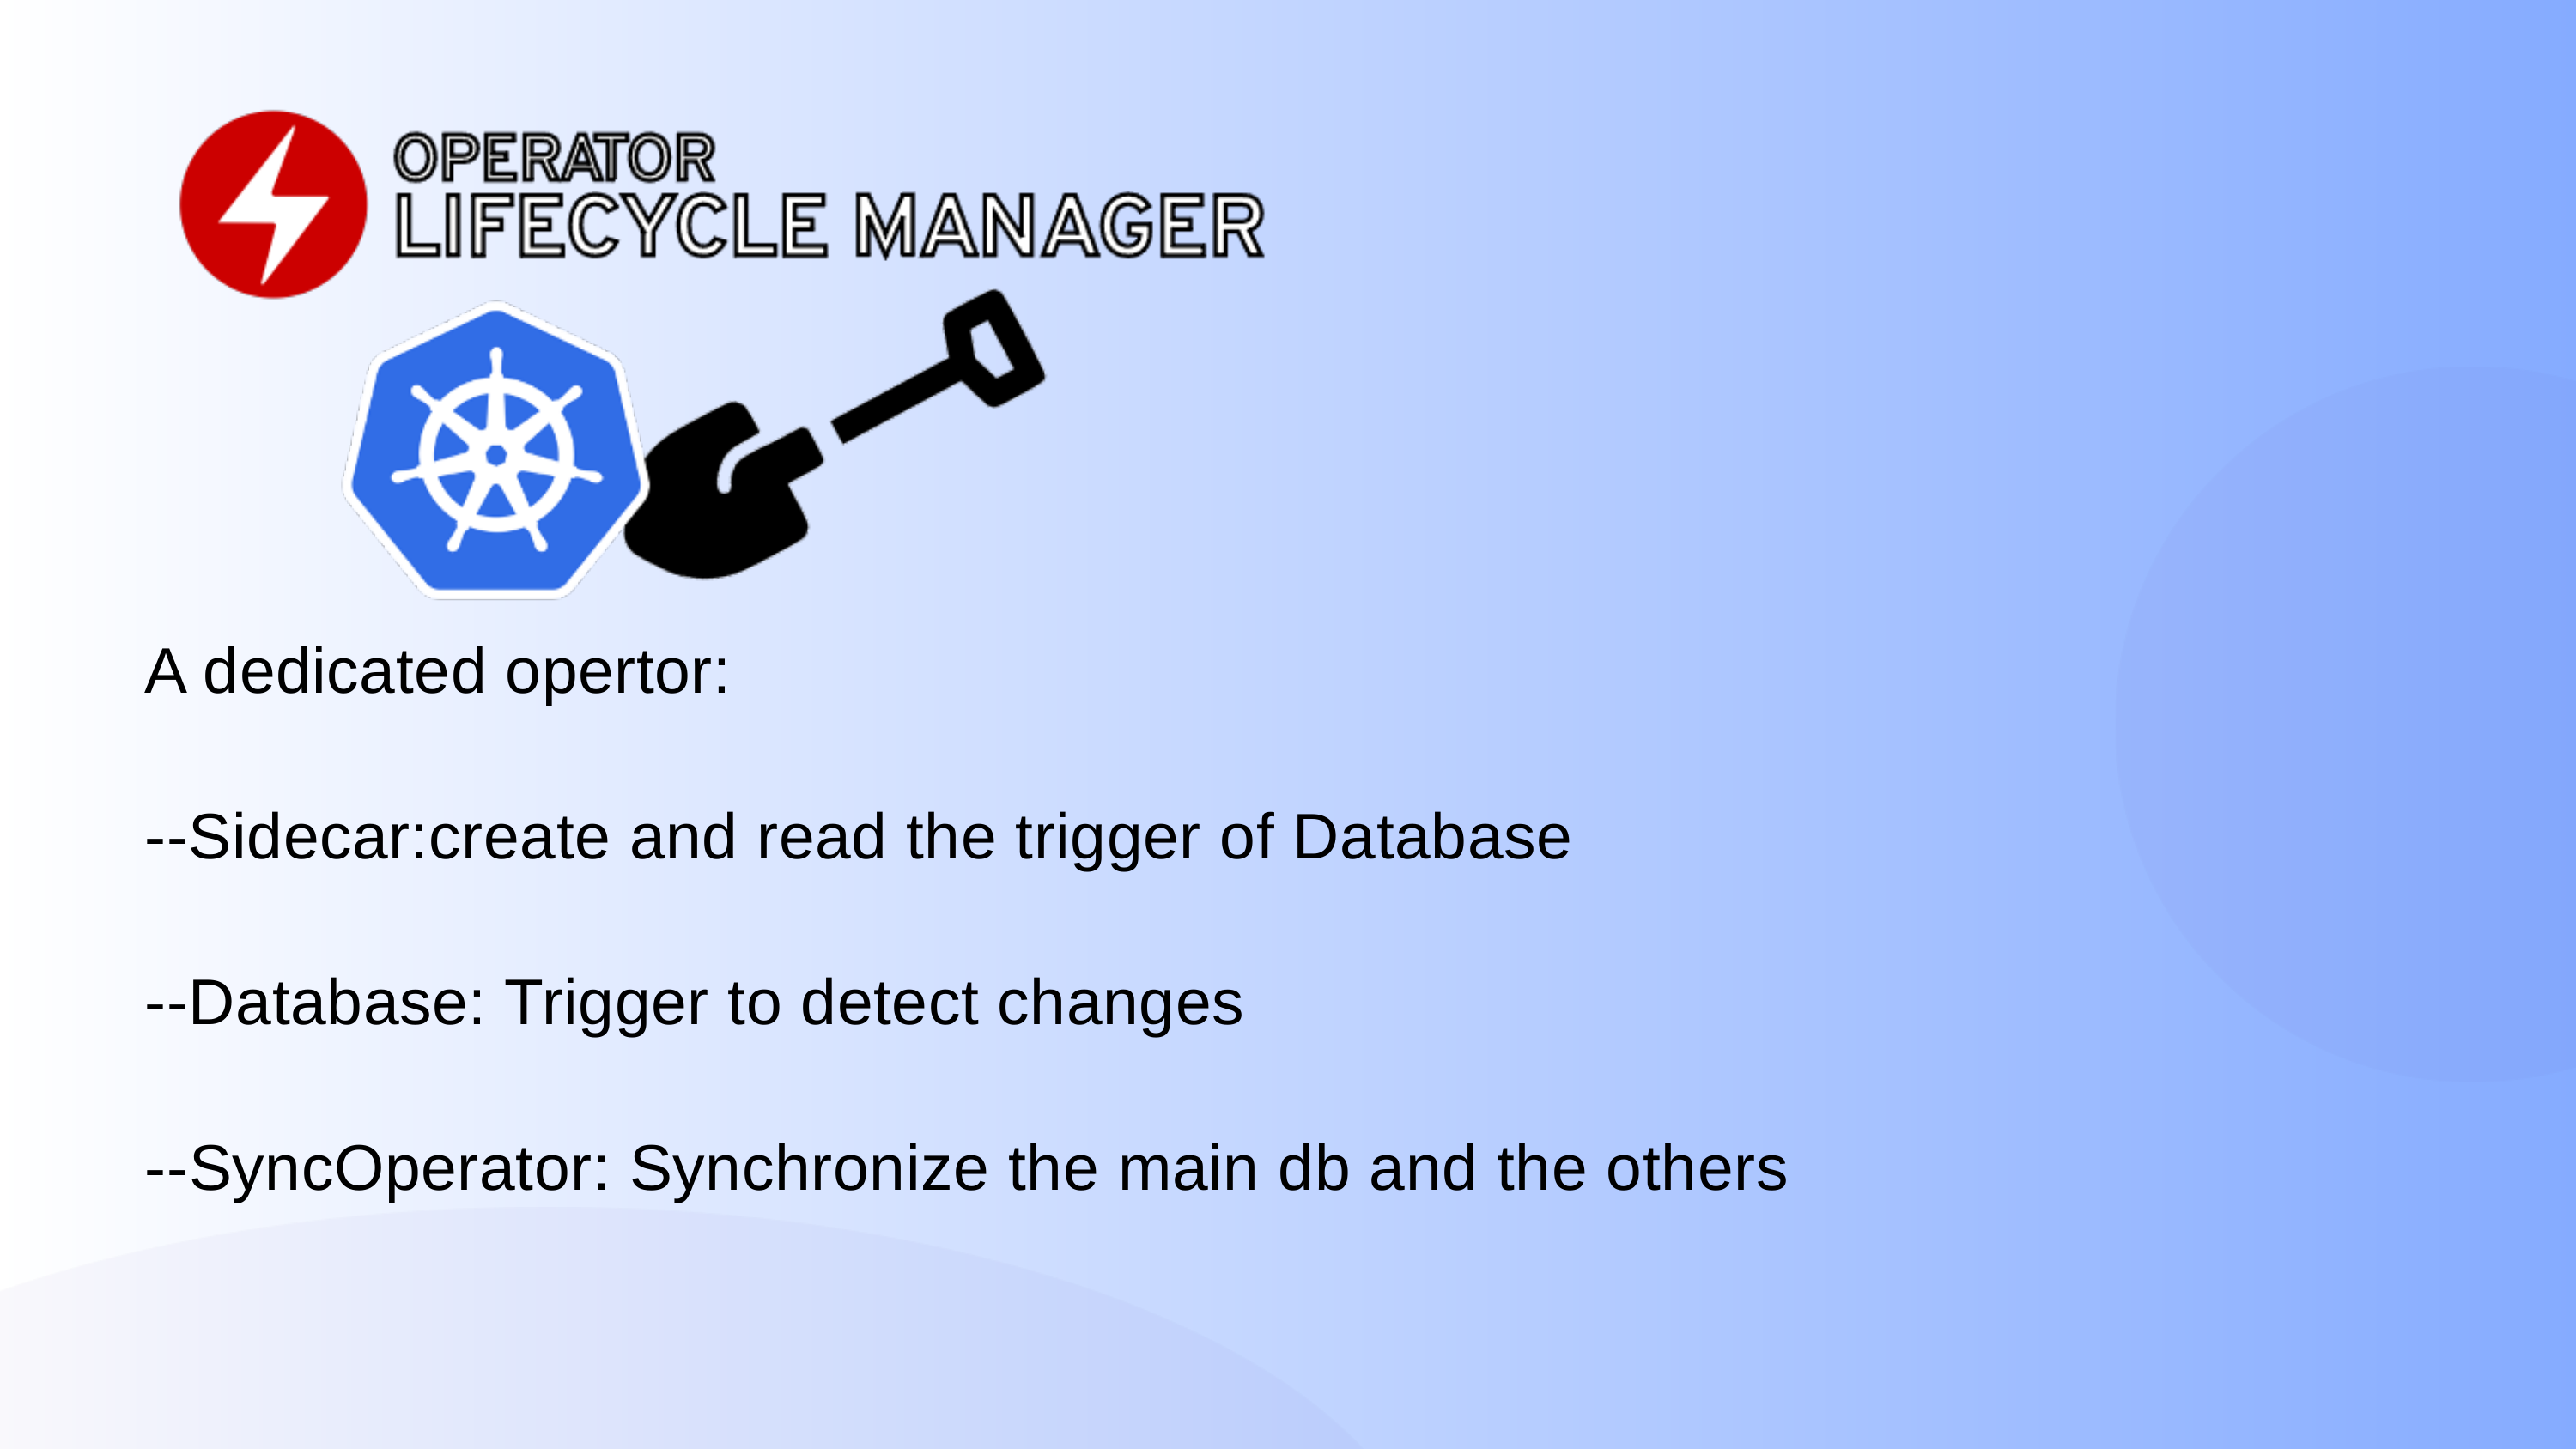

A dedicated opertor:

--Sidecar:create and read the trigger of Database

--Database: Trigger to detect changes

--SyncOperator: Synchronize the main db and the others